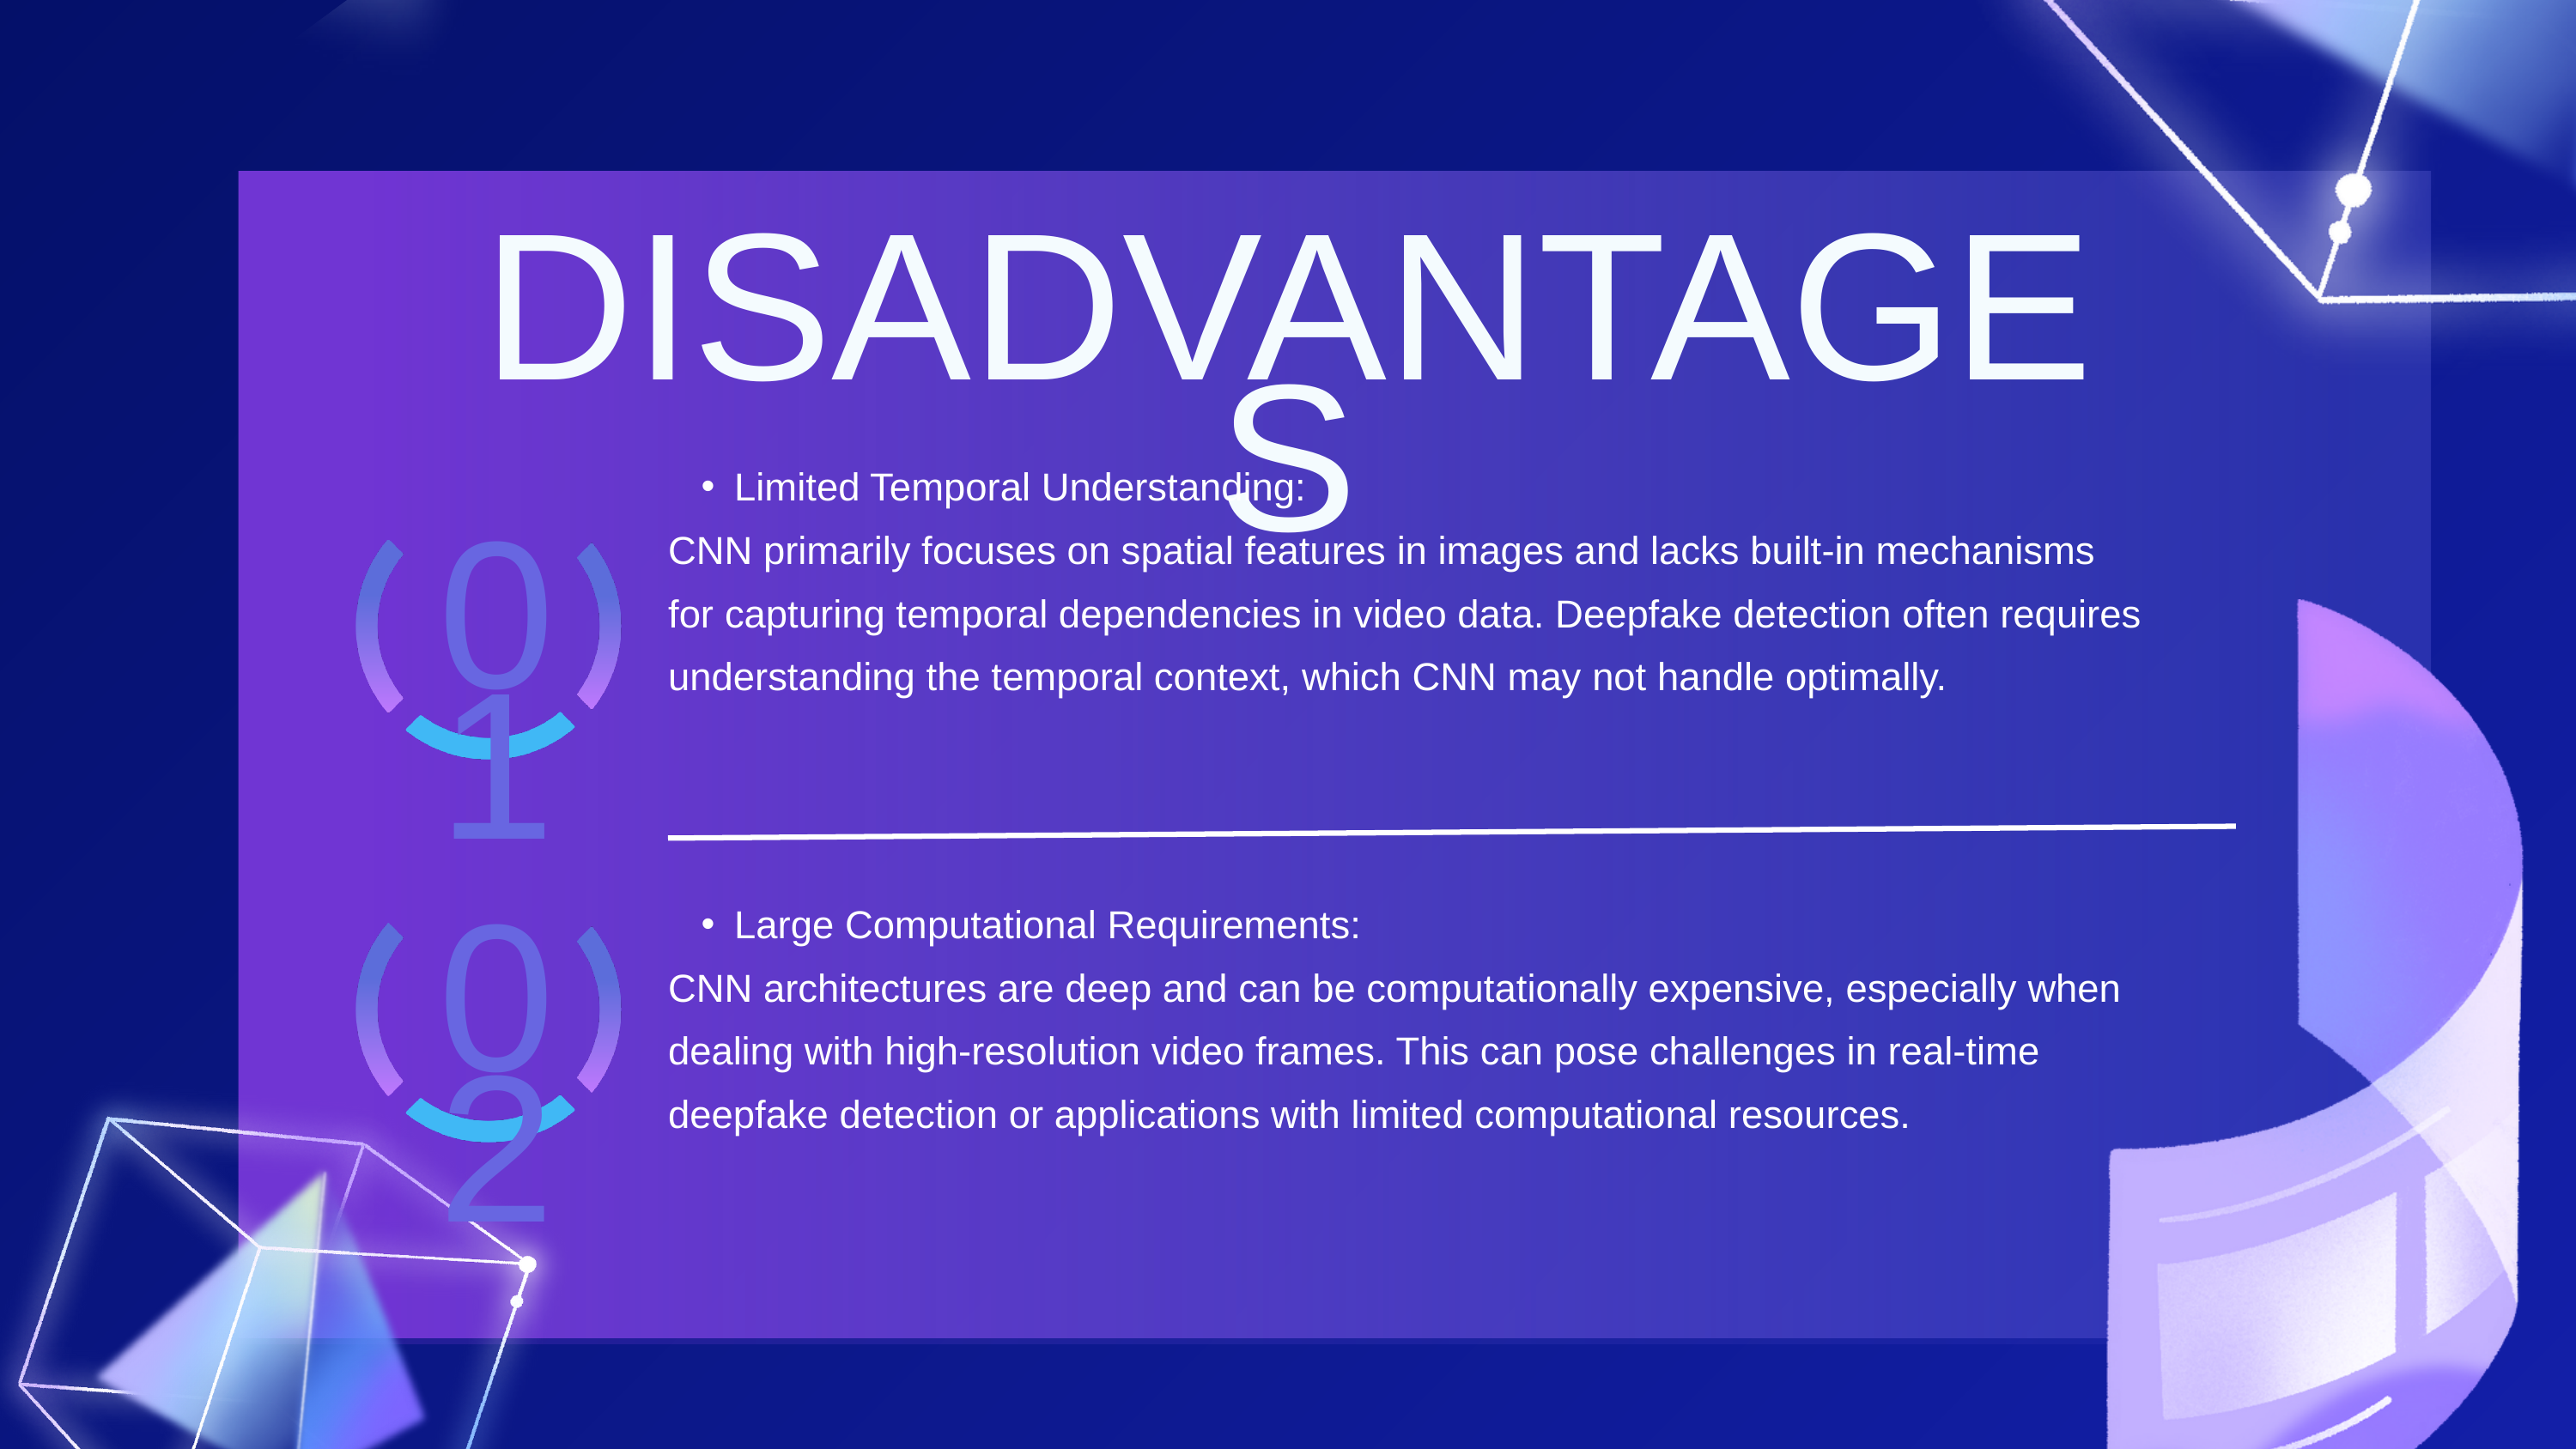

DISADVANTAGES
Limited Temporal Understanding:
CNN primarily focuses on spatial features in images and lacks built-in mechanisms for capturing temporal dependencies in video data. Deepfake detection often requires understanding the temporal context, which CNN may not handle optimally.

01

Large Computational Requirements:
CNN architectures are deep and can be computationally expensive, especially when dealing with high-resolution video frames. This can pose challenges in real-time deepfake detection or applications with limited computational resources.

02